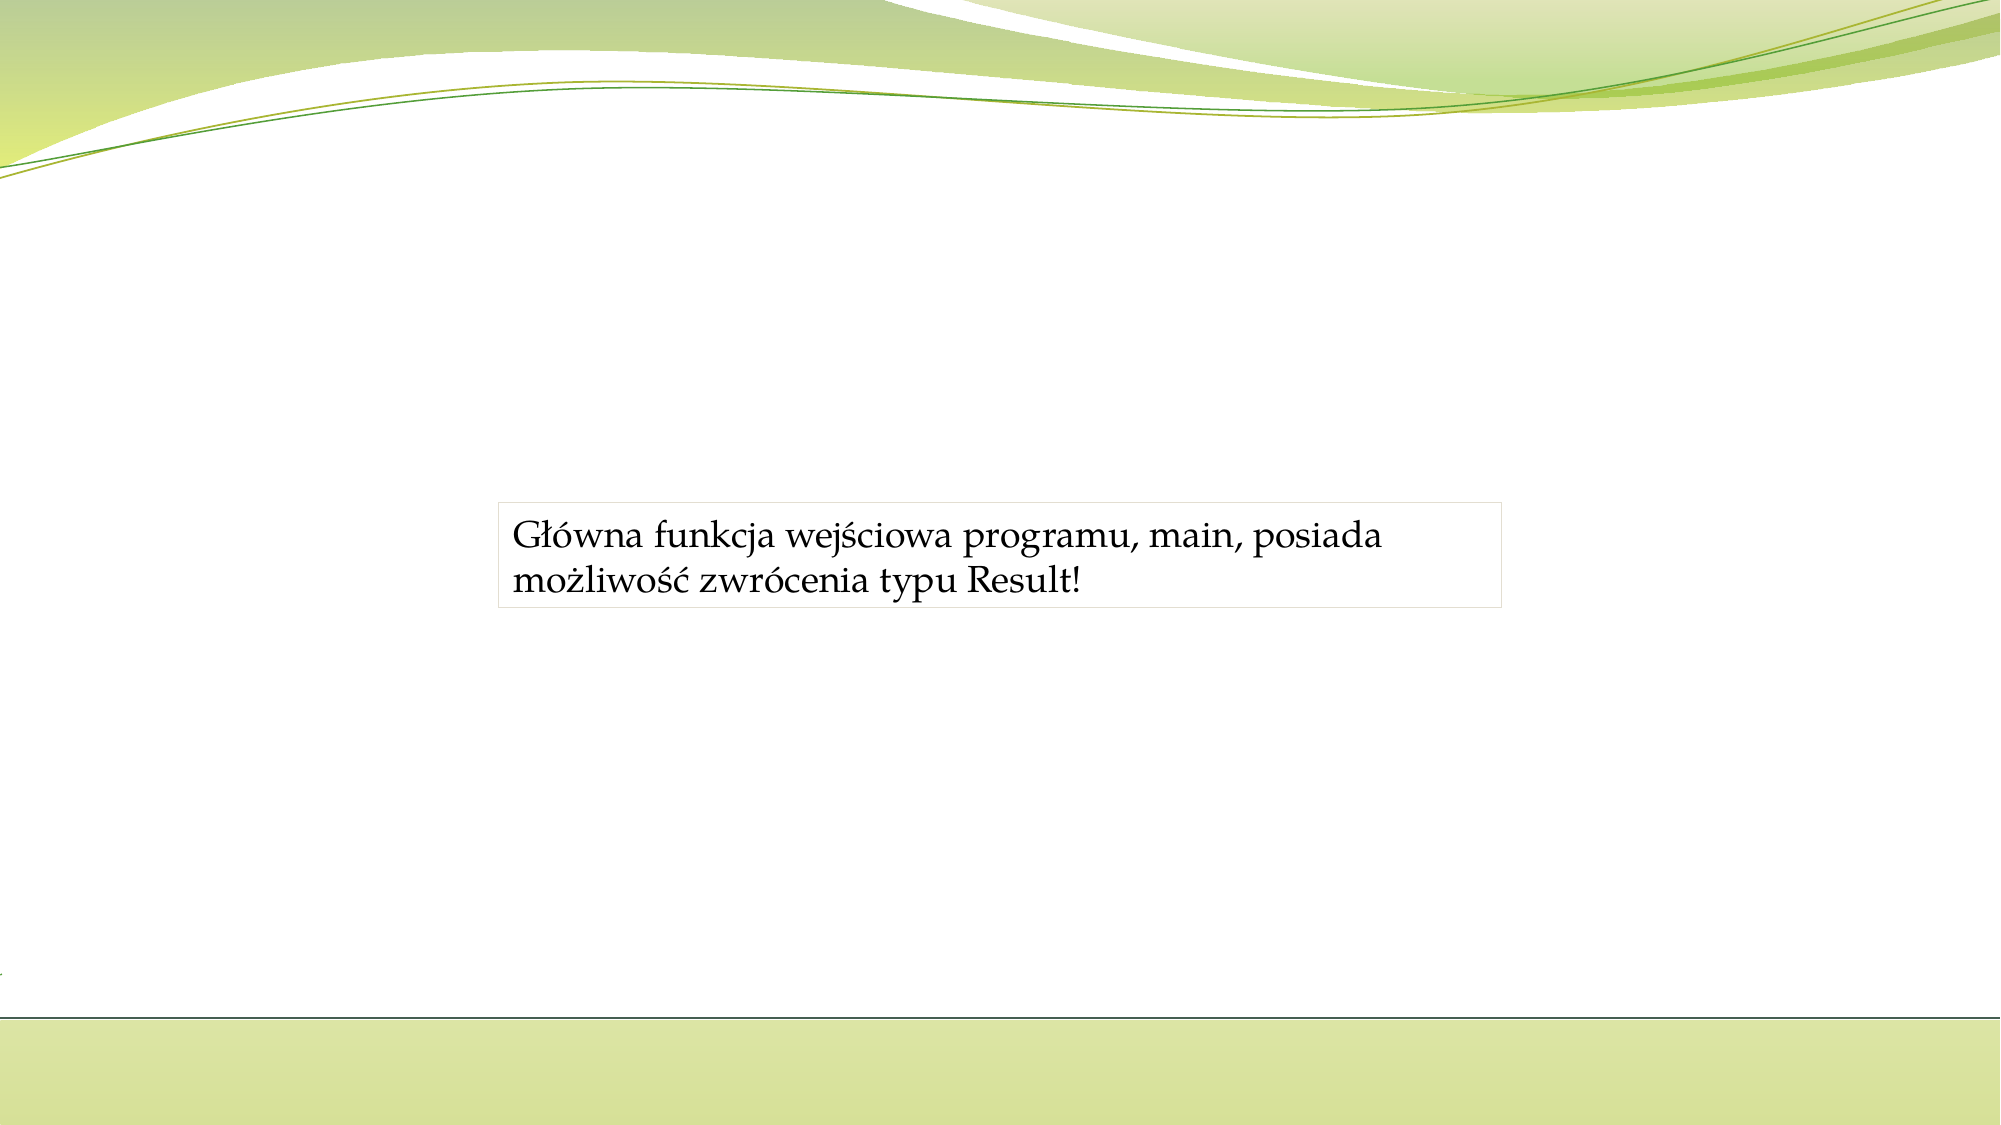

Główna funkcja wejściowa programu, main, posiada możliwość zwrócenia typu Result!